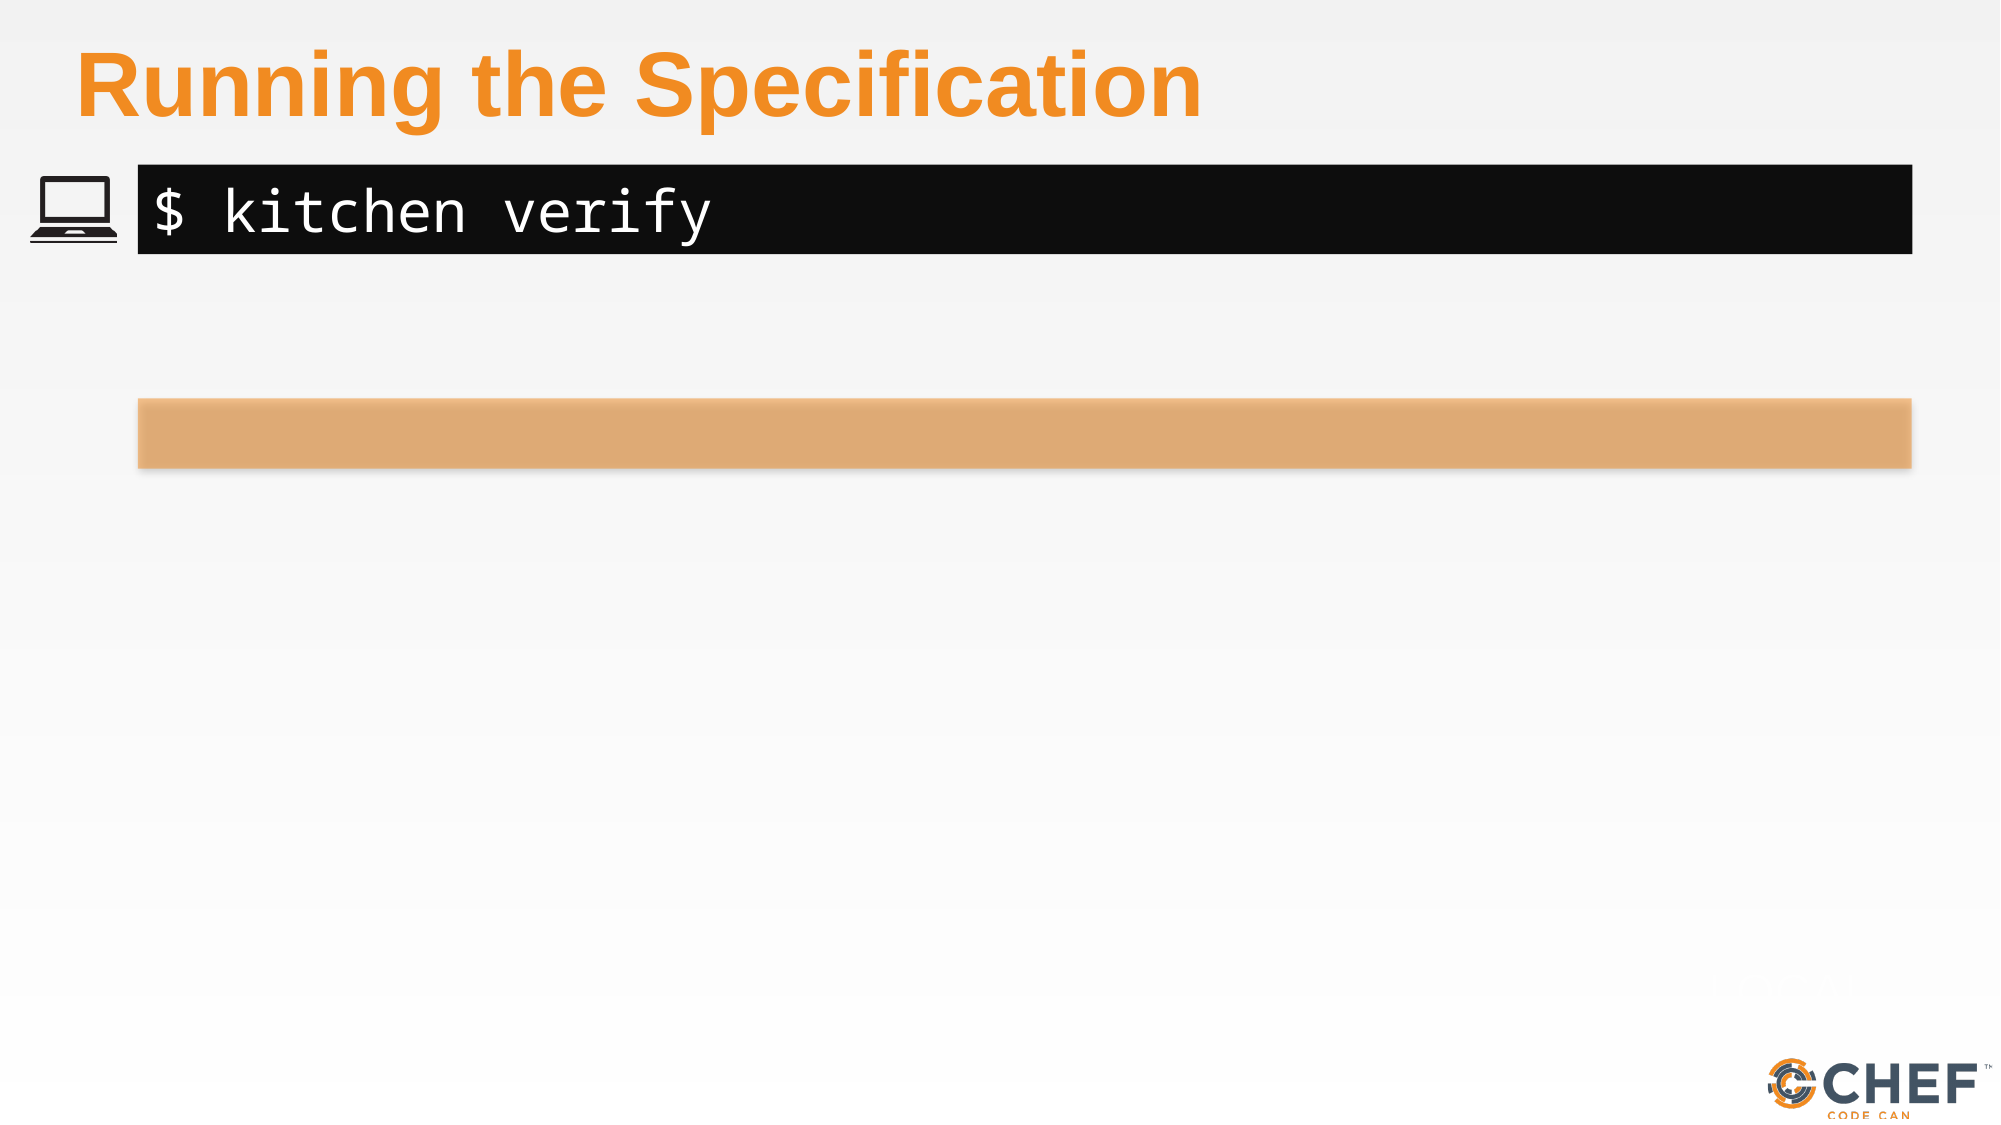

# Running the Specification
$ kitchen verify